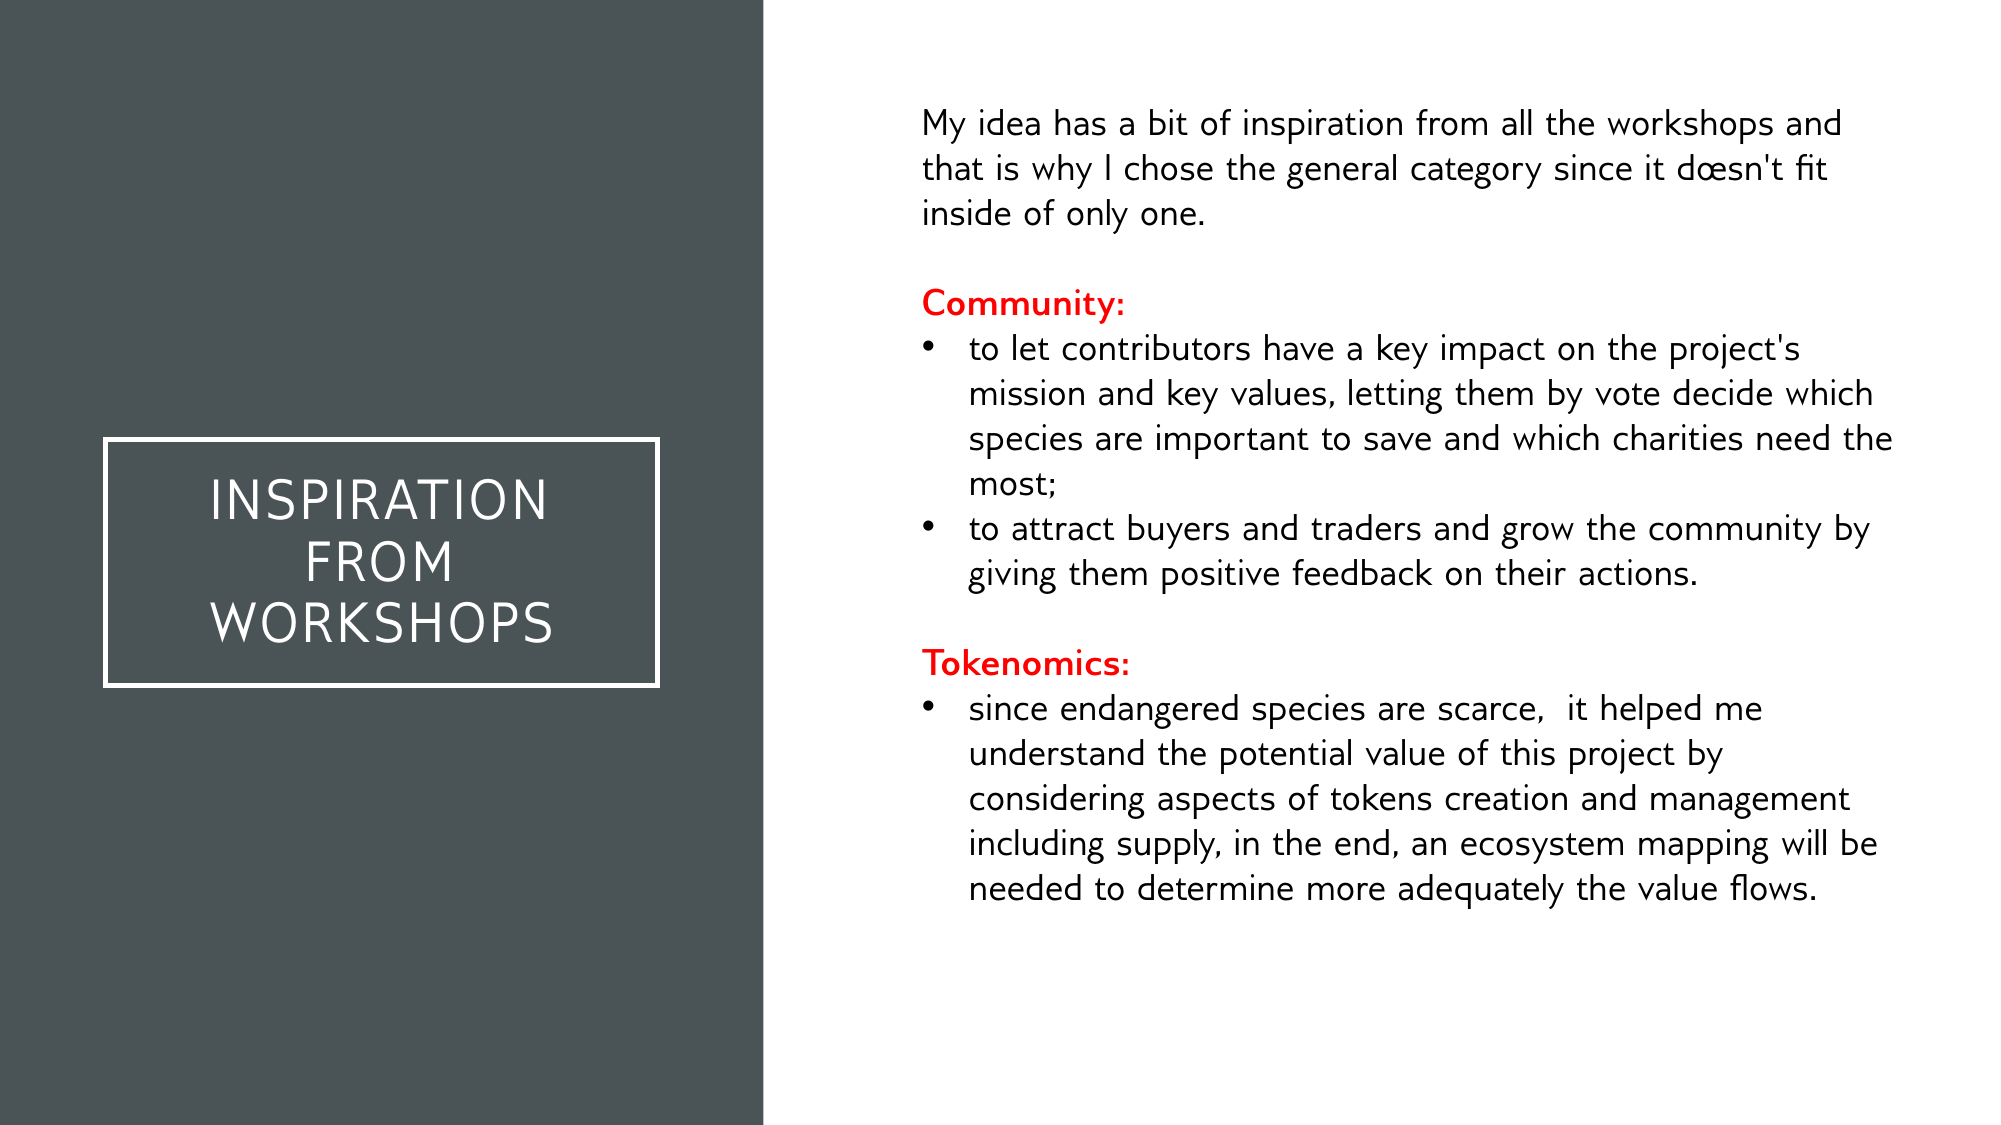

My idea has a bit of inspiration from all the workshops and that is why I chose the general category since it doesn't fit inside of only one.

Community:
to let contributors have a key impact on the project's mission and key values, letting them by vote decide which species are important to save and which charities need the most;
to attract buyers and traders and grow the community by giving them positive feedback on their actions.

Tokenomics:
since endangered species are scarce,  it helped me understand the potential value of this project by considering aspects of tokens creation and management including supply, in the end, an ecosystem mapping will be needed to determine more adequately the value flows.
# Inspiration from workshops